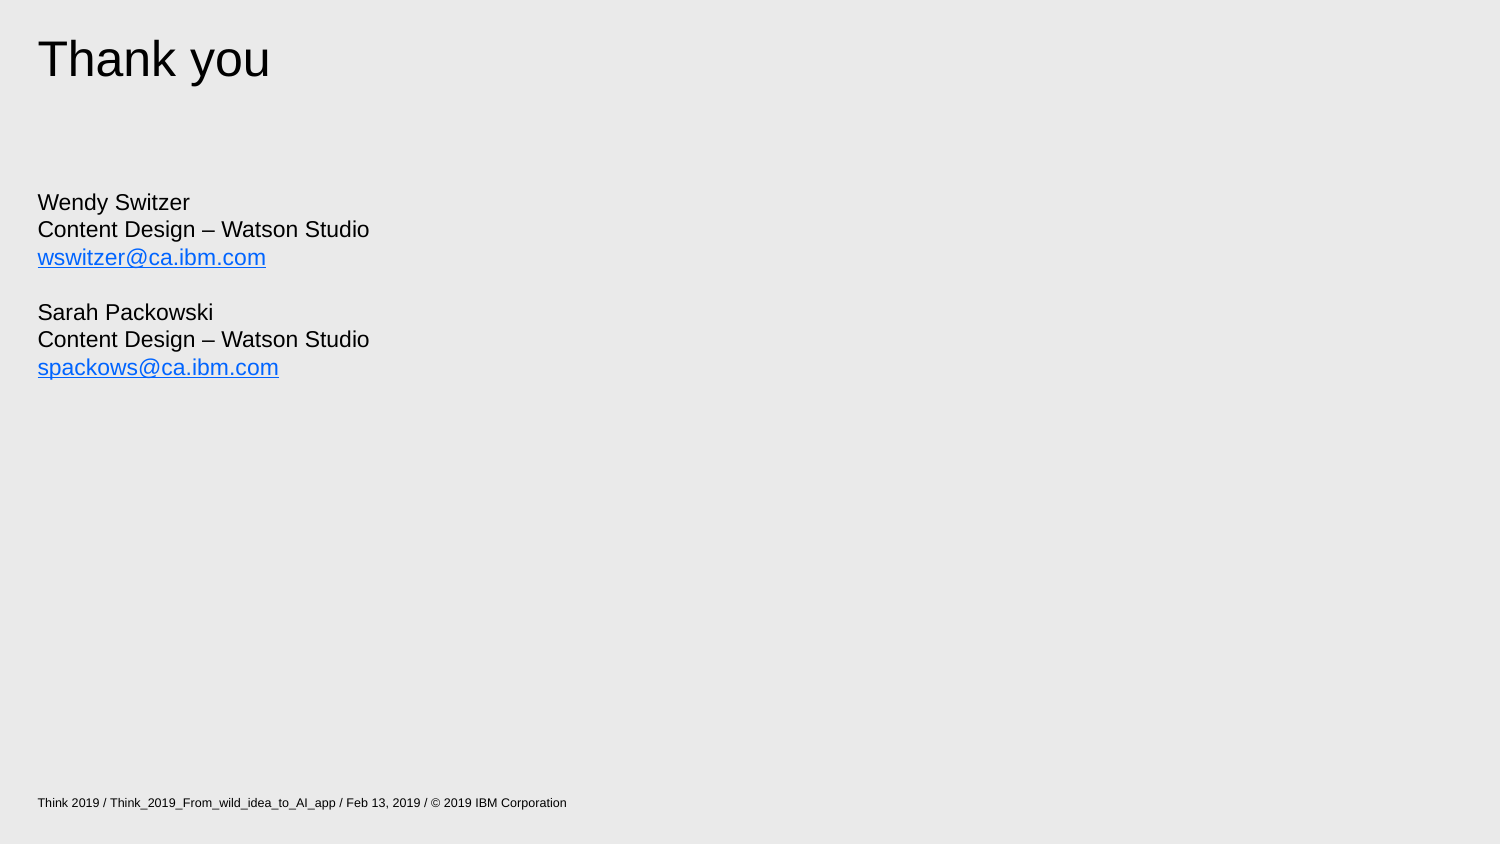

# Thank you
Wendy Switzer
Content Design – Watson Studio
wswitzer@ca.ibm.com

Sarah Packowski
Content Design – Watson Studio
spackows@ca.ibm.com

Think 2019 / Think_2019_From_wild_idea_to_AI_app / Feb 13, 2019 / © 2019 IBM Corporation